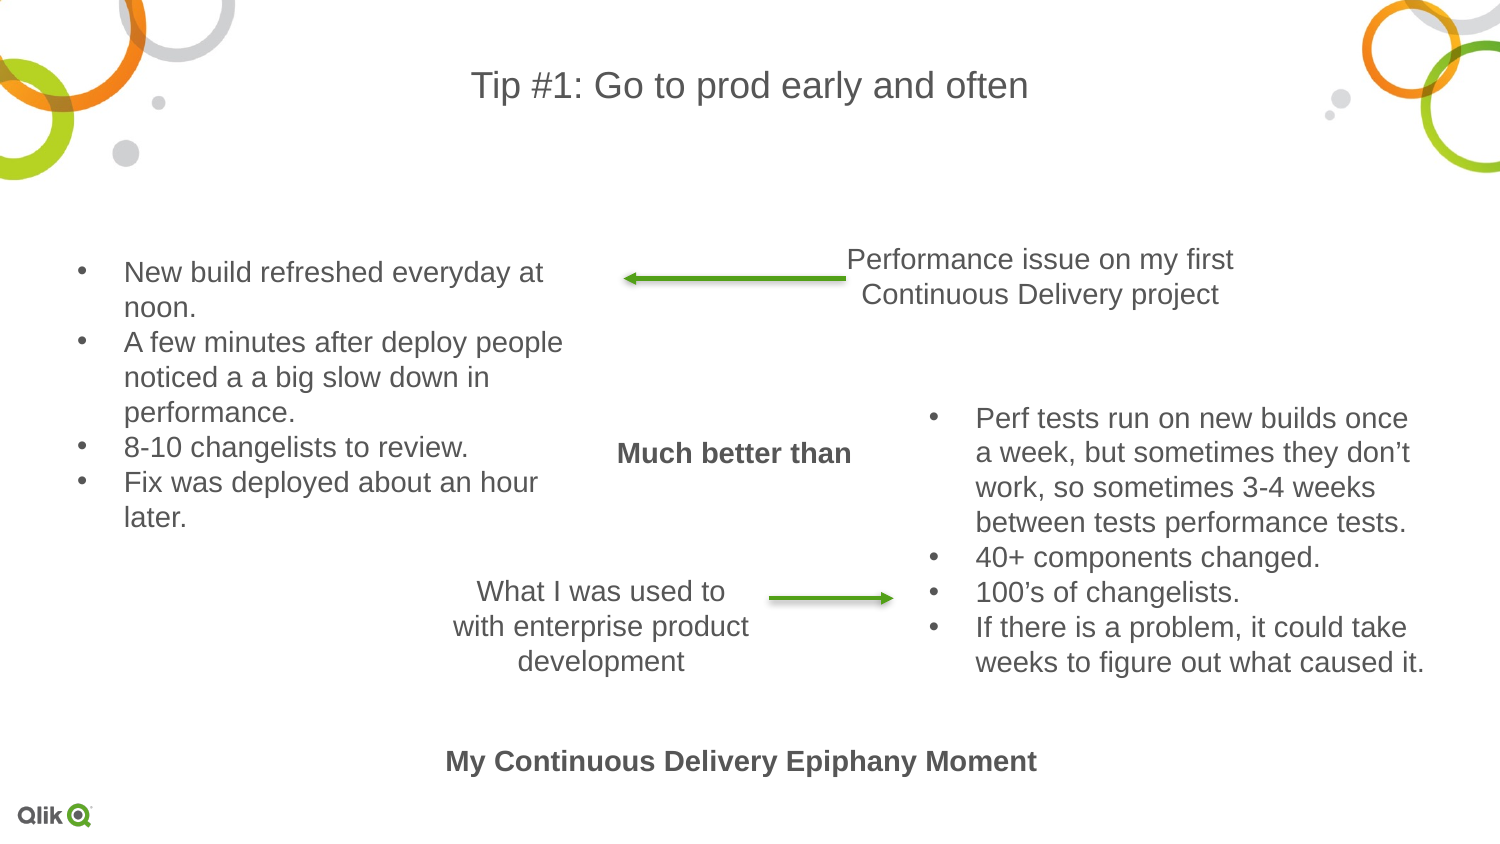

Tip #1: Go to prod early and often
Performance issue on my first Continuous Delivery project
New build refreshed everyday at noon.
A few minutes after deploy people noticed a a big slow down in performance.
8-10 changelists to review.
Fix was deployed about an hour later.
Perf tests run on new builds once a week, but sometimes they don’t work, so sometimes 3-4 weeks between tests performance tests.
40+ components changed.
100’s of changelists.
If there is a problem, it could take weeks to figure out what caused it.
Much better than
What I was used to
with enterprise product development
My Continuous Delivery Epiphany Moment